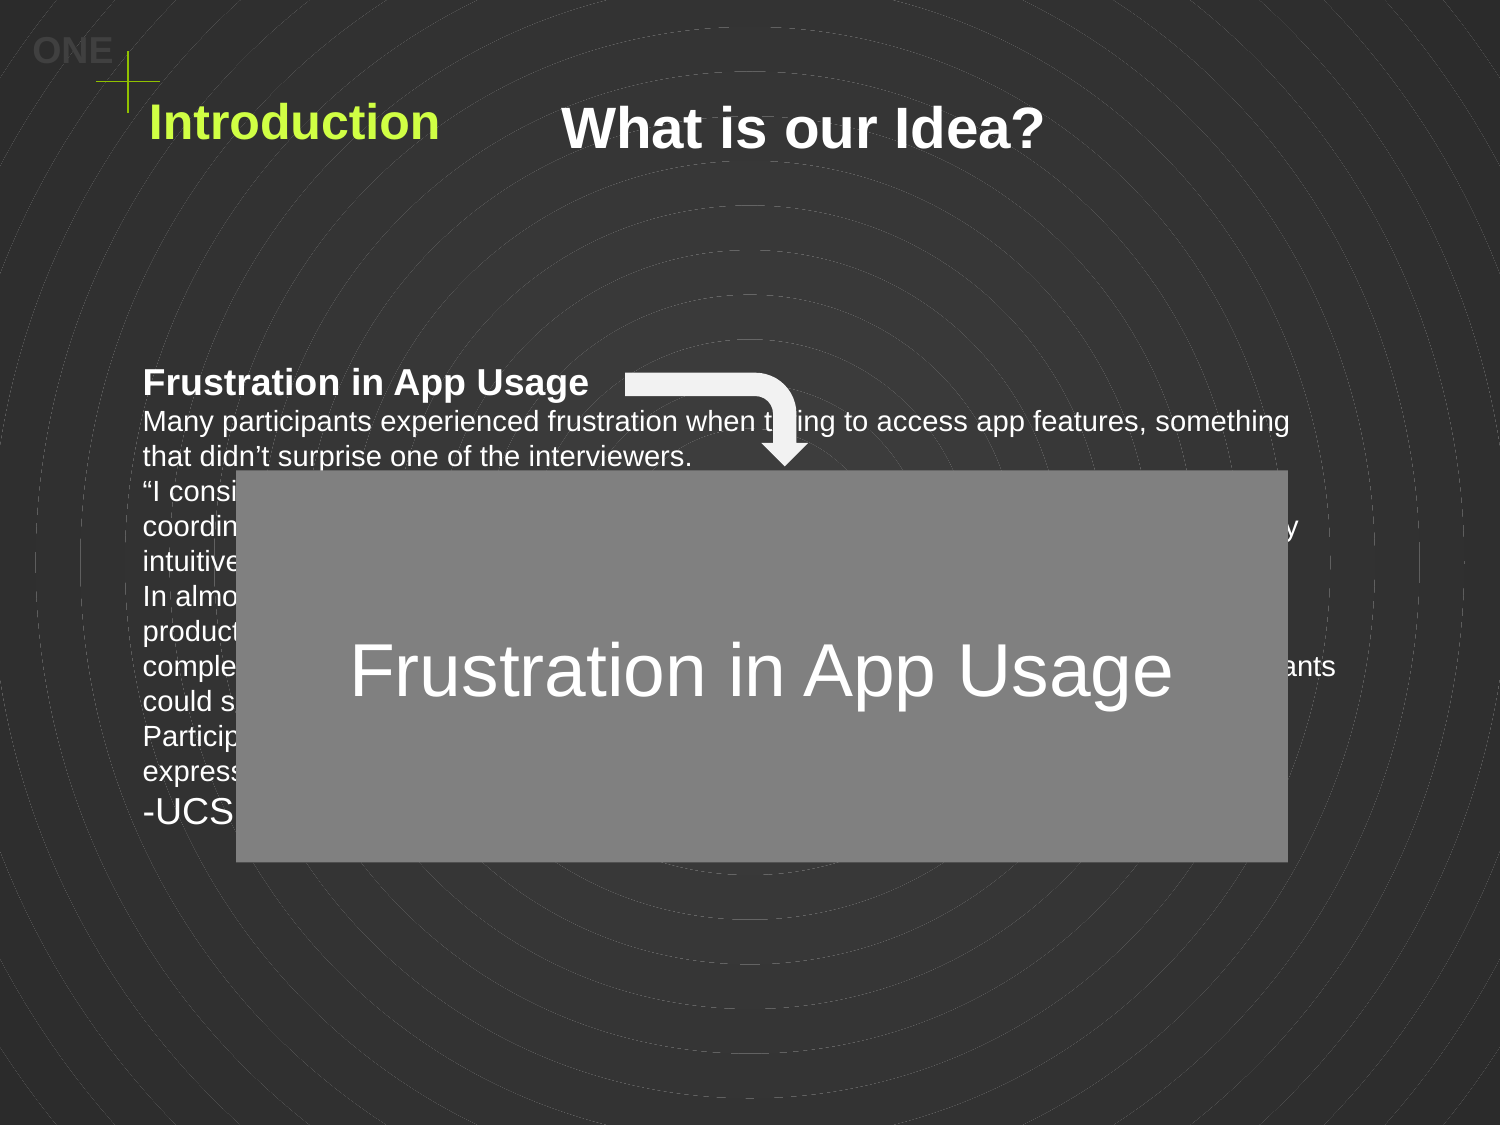

ONE
Introduction
What is our Idea?

Frustration in App Usage
Many participants experienced frustration when trying to access app features, something that didn’t surprise one of the interviewers.
“I consider myself a pretty tech-savvy guy,” said Gato Gourley, the study’s project coordinator. “But I had trouble using several of these apps as well – they just weren’t very intuitive.”
In almost all cases, the participants were unable to get to a point where they were productively using any of the applications. For example, participants were only able to complete 51 percent of data-entry tasks across all apps. Even more concerning, participants could successfully retrieve data from the same apps less than half the time (43 percent).
Participants were unable to complete these in-app tasks despite the fact that most had expressed interest in using mobile applications to manage their health concerns.
-UCSF-
Frustration in App Usage